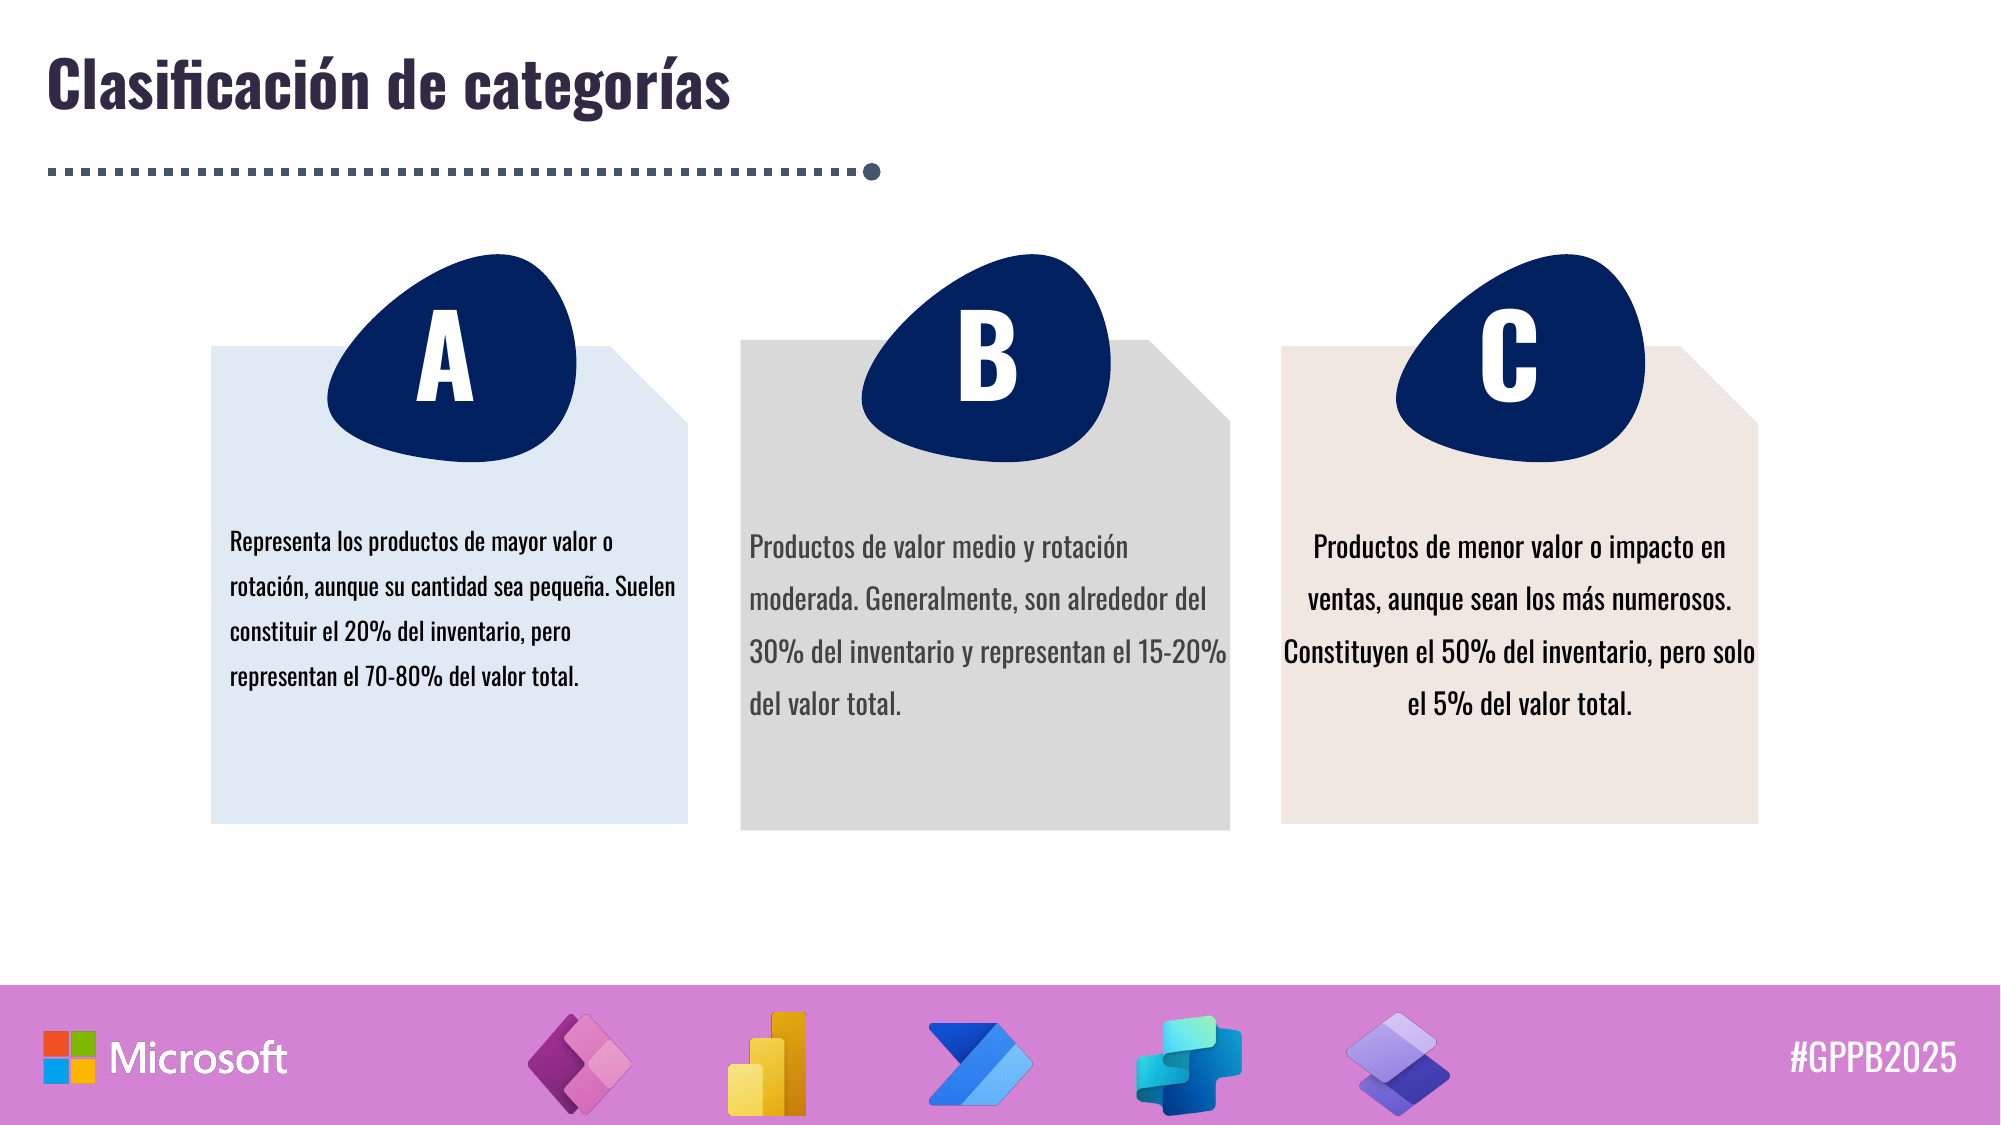

# Clasificación de categorías

A
B
C

Representa los productos de mayor valor o rotación, aunque su cantidad sea pequeña. Suelen constituir el 20% del inventario, pero representan el 70-80% del valor total.
Productos de valor medio y rotación moderada. Generalmente, son alrededor del 30% del inventario y representan el 15-20% del valor total.
Productos de menor valor o impacto en ventas, aunque sean los más numerosos. Constituyen el 50% del inventario, pero solo el 5% del valor total.